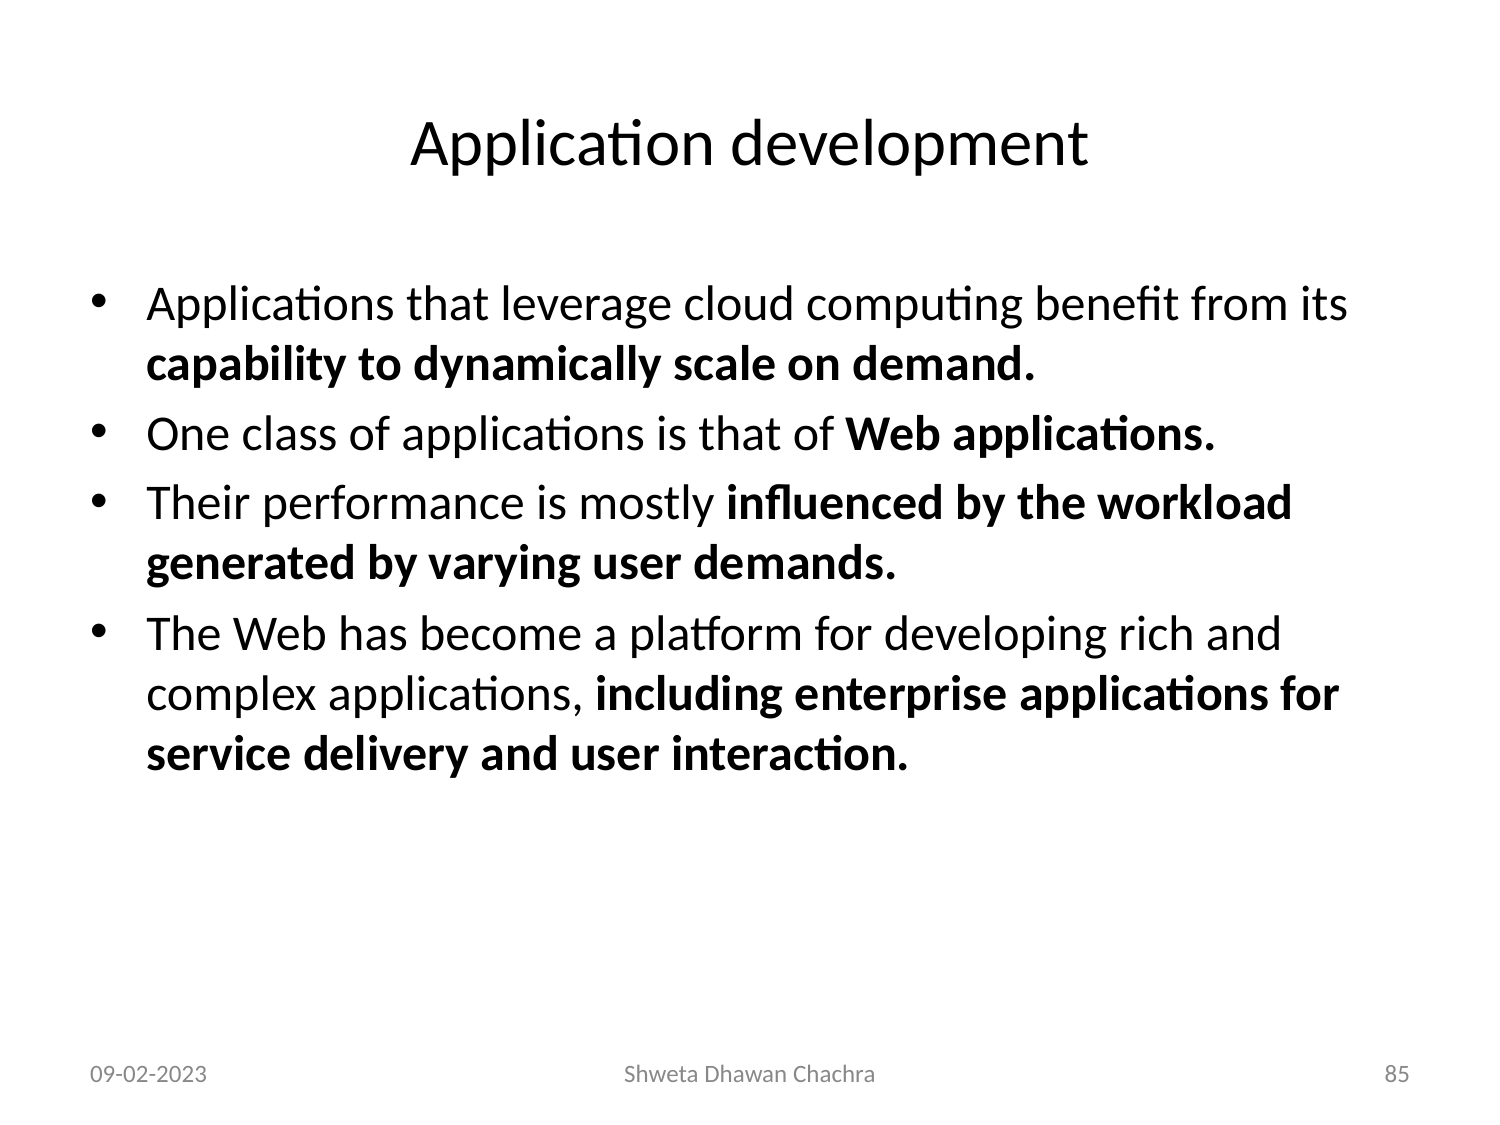

# Application development
Applications that leverage cloud computing benefit from its capability to dynamically scale on demand.
One class of applications is that of Web applications.
Their performance is mostly influenced by the workload generated by varying user demands.
The Web has become a platform for developing rich and complex applications, including enterprise applications for service delivery and user interaction.
09-02-2023
Shweta Dhawan Chachra
85